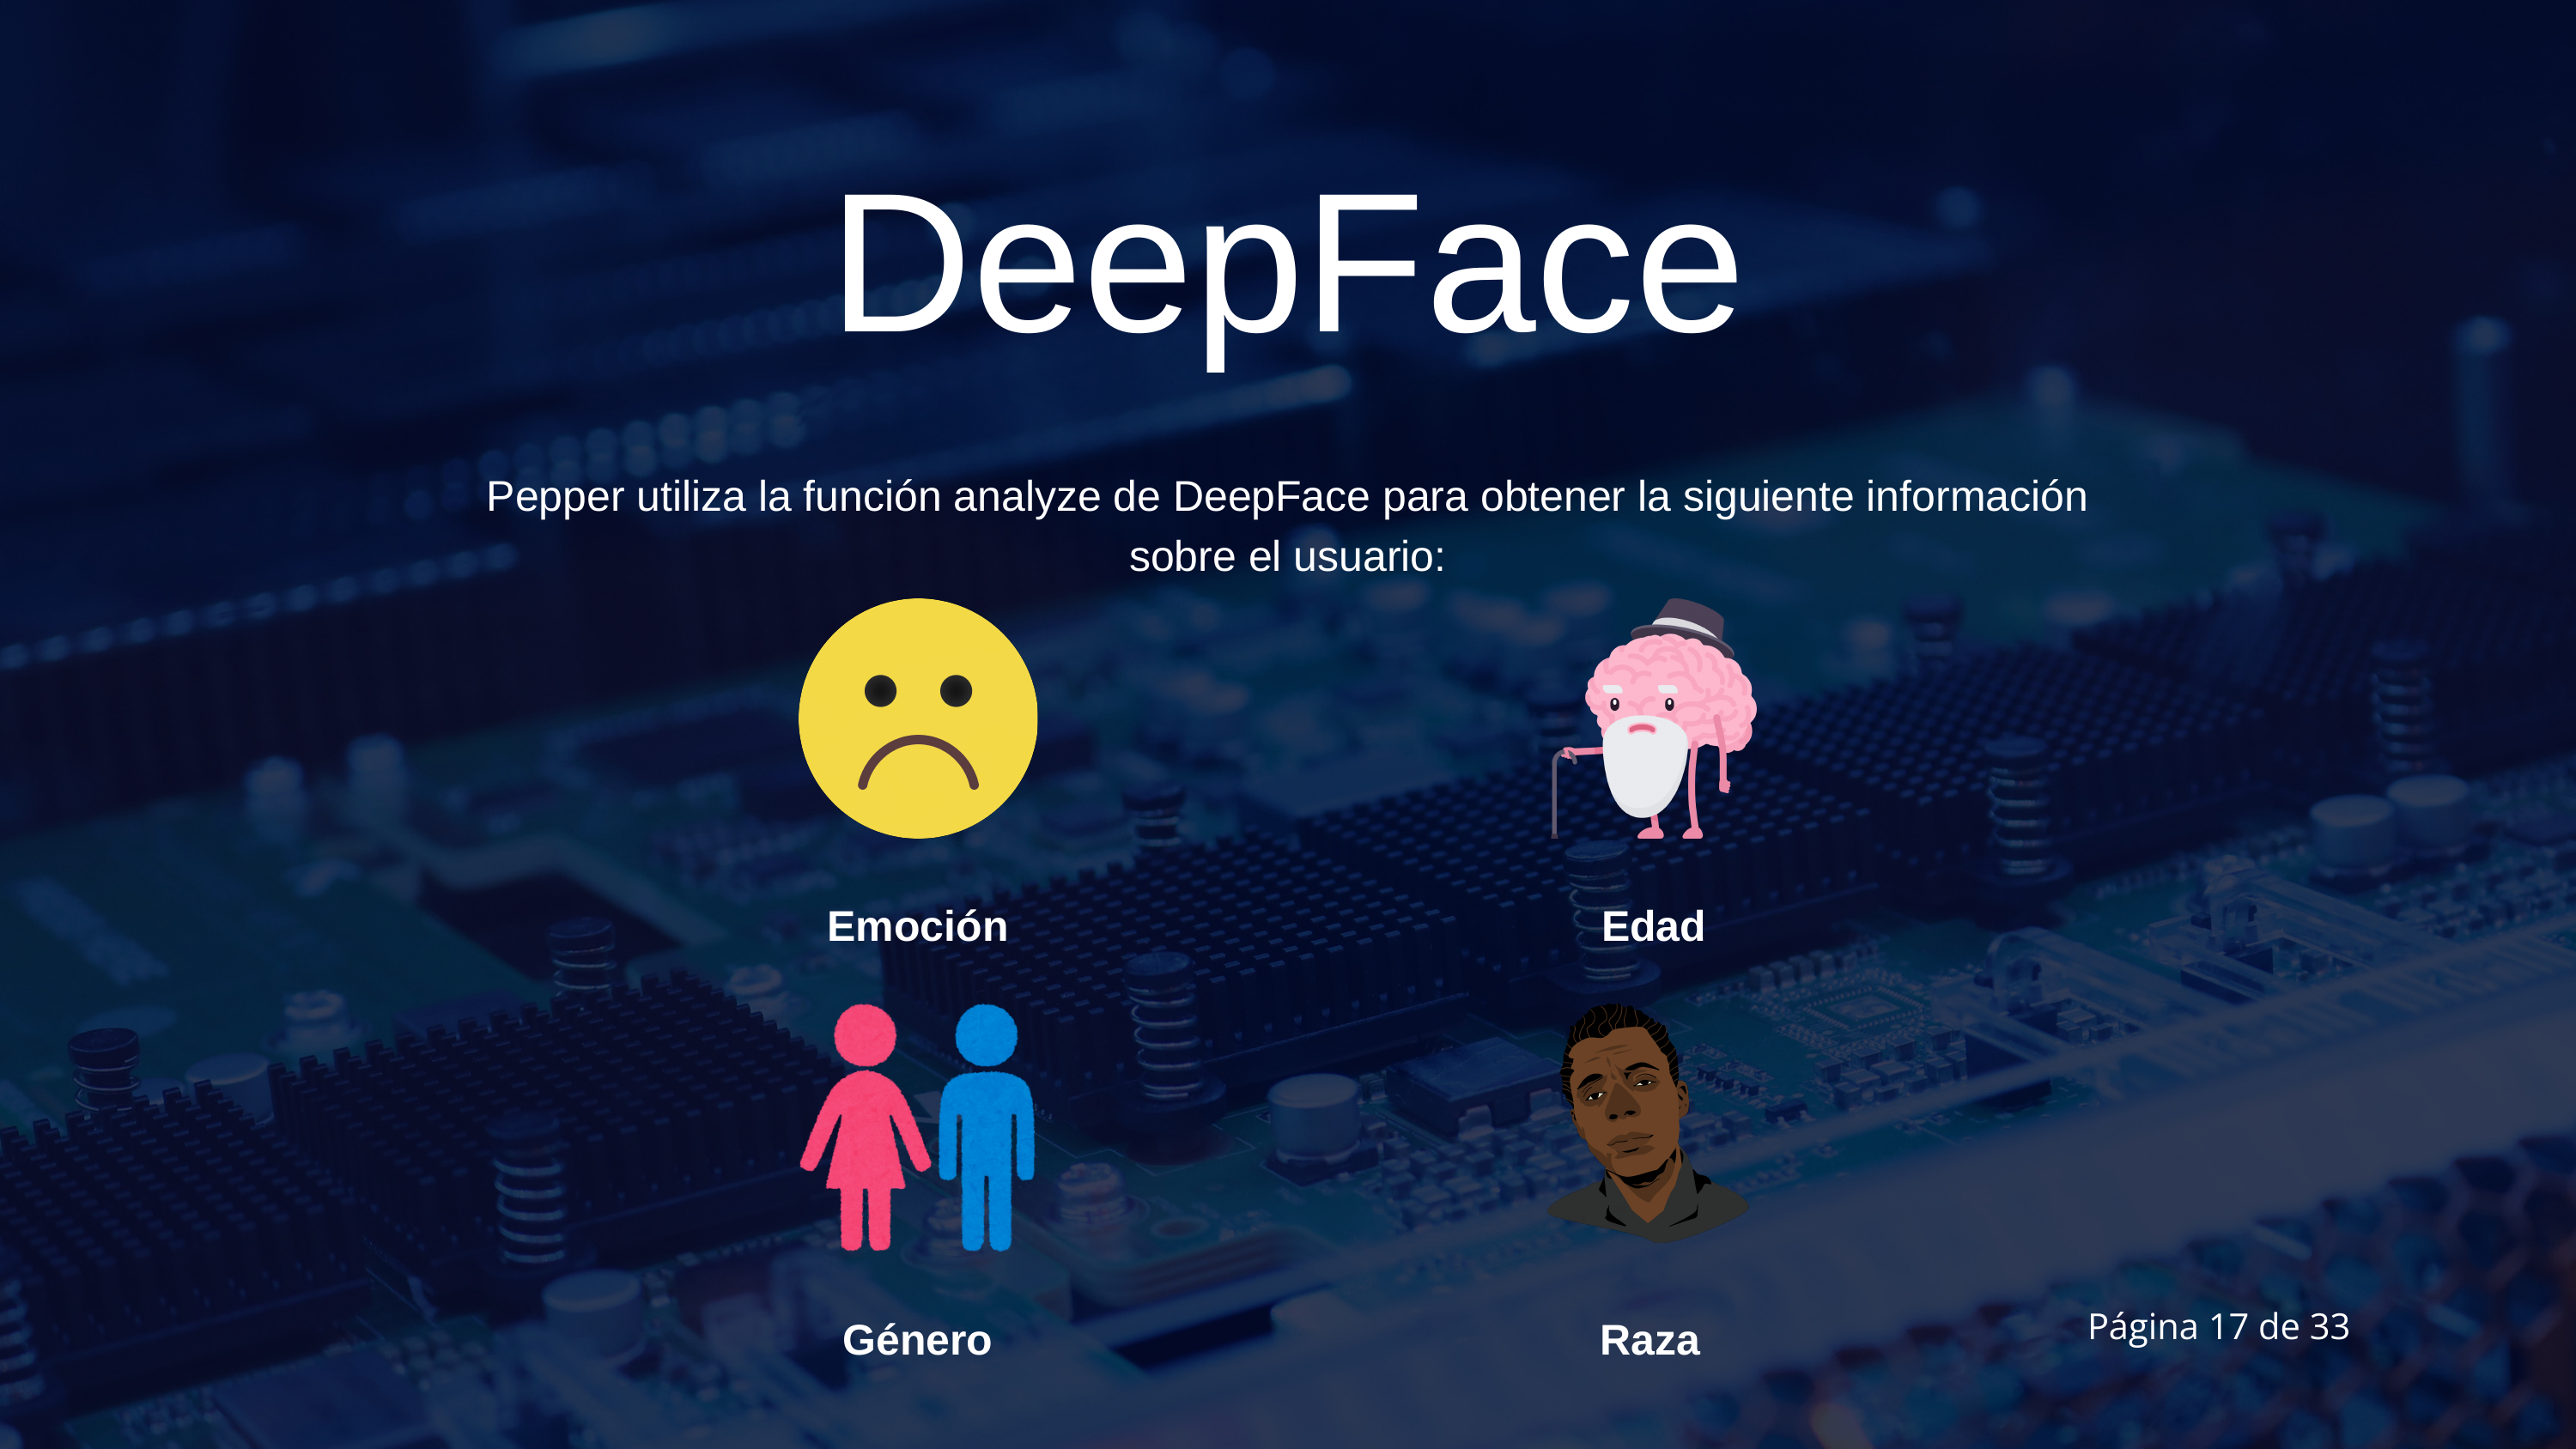

DeepFace
Pepper utiliza la función analyze de DeepFace para obtener la siguiente información sobre el usuario:

Emoción
Edad

Página 17 de 33
Género
Raza